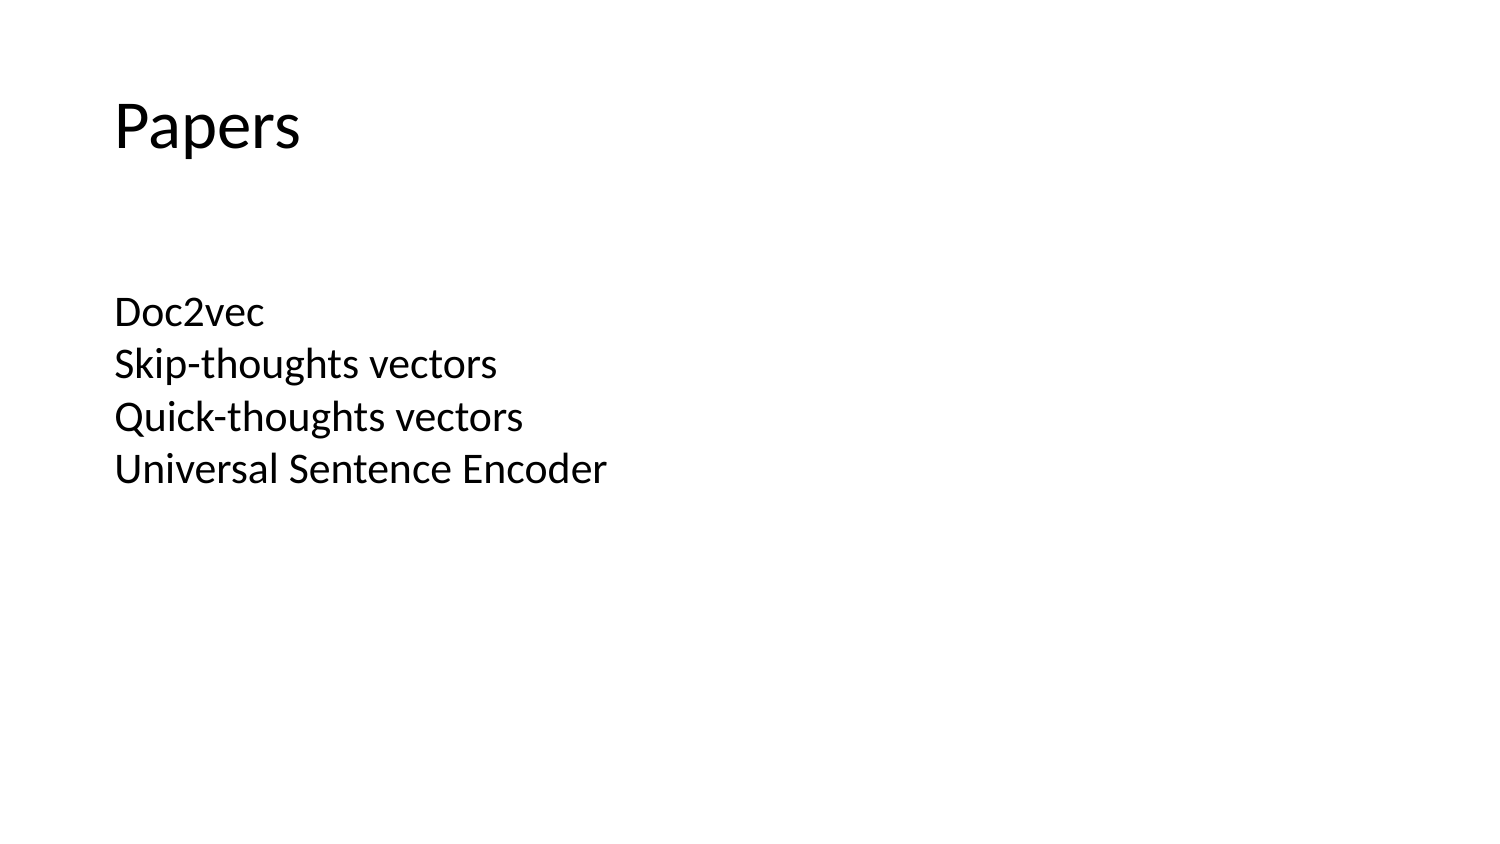

# Papers

Doc2vec
Skip-thoughts vectors
Quick-thoughts vectors
Universal Sentence Encoder